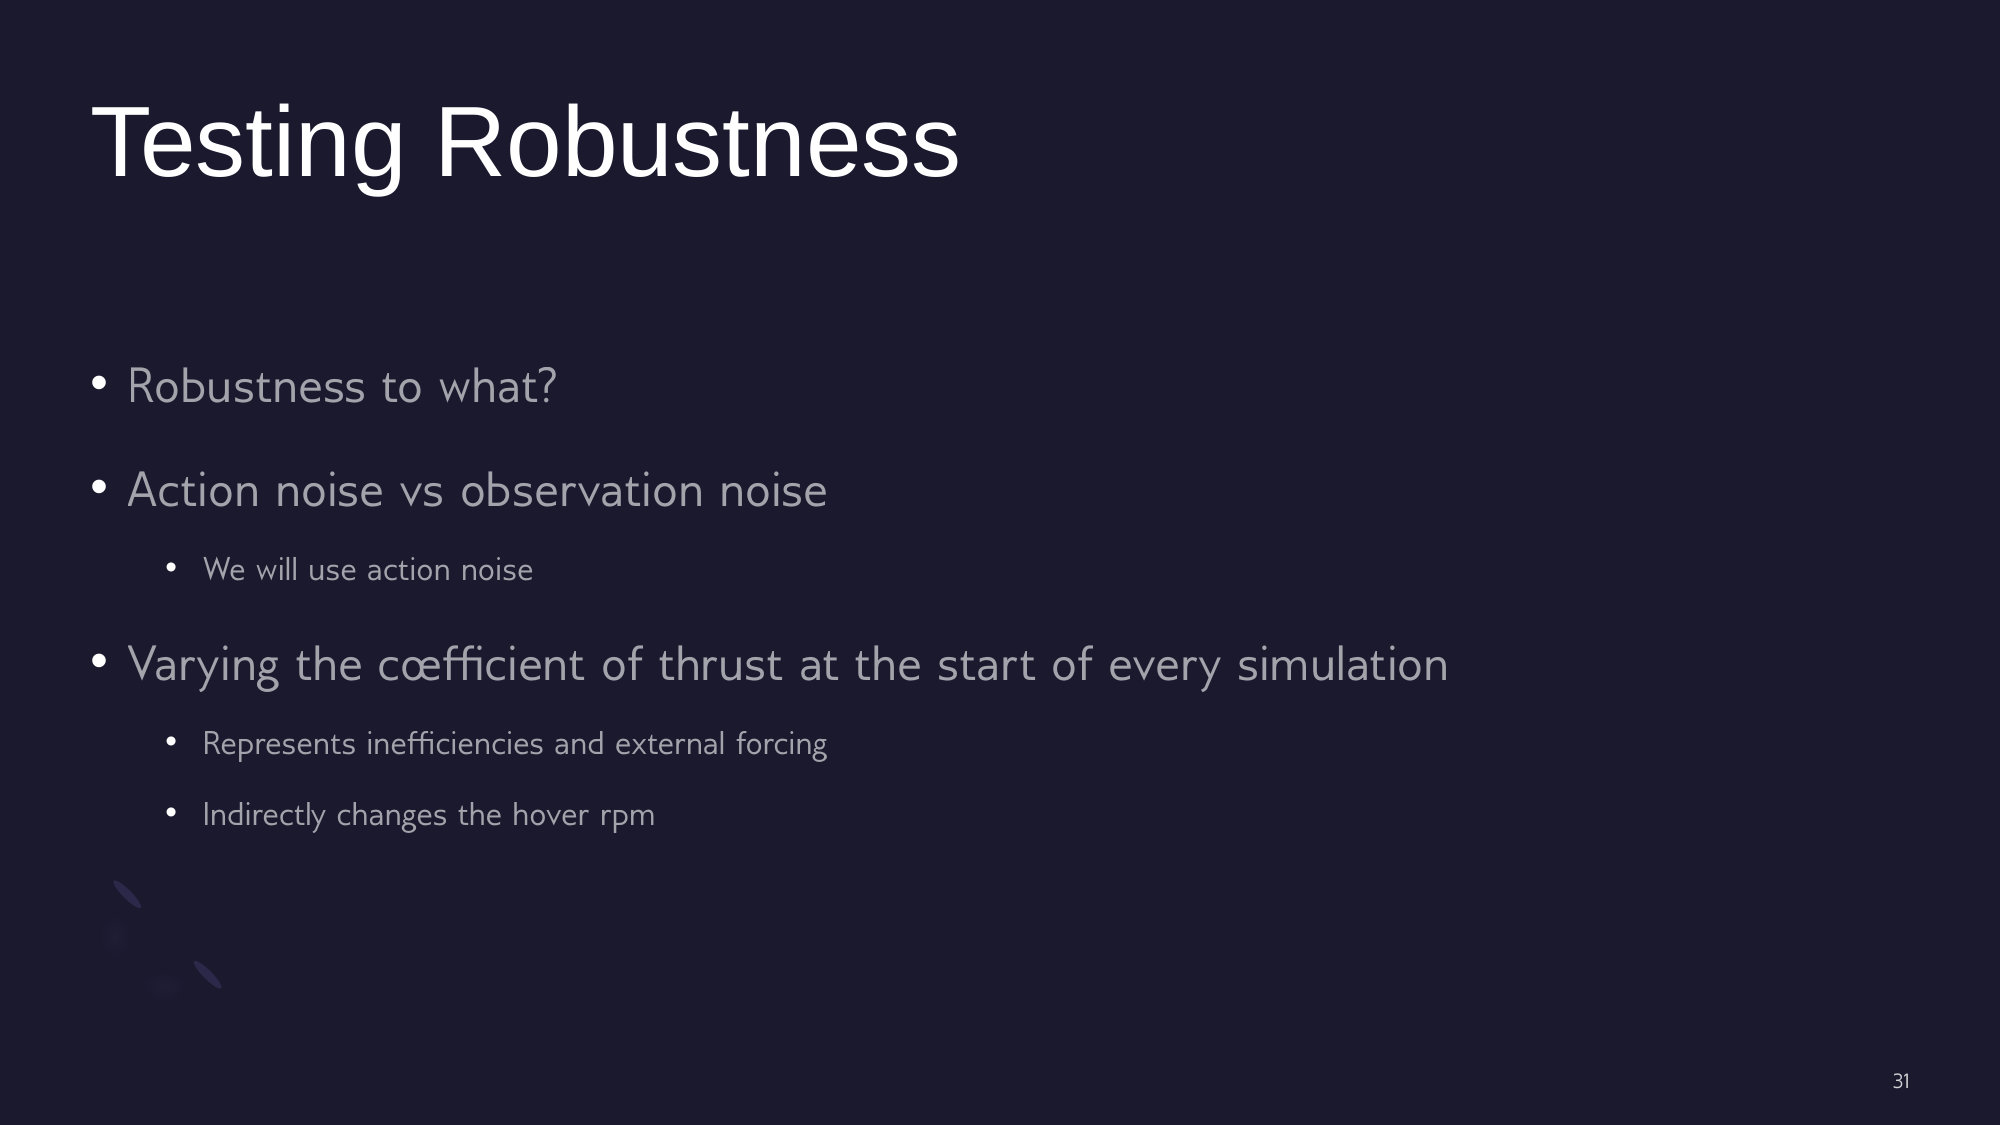

# Testing Robustness
Robustness to what?
Action noise vs observation noise
We will use action noise
Varying the coefficient of thrust at the start of every simulation
Represents inefficiencies and external forcing
Indirectly changes the hover rpm
31